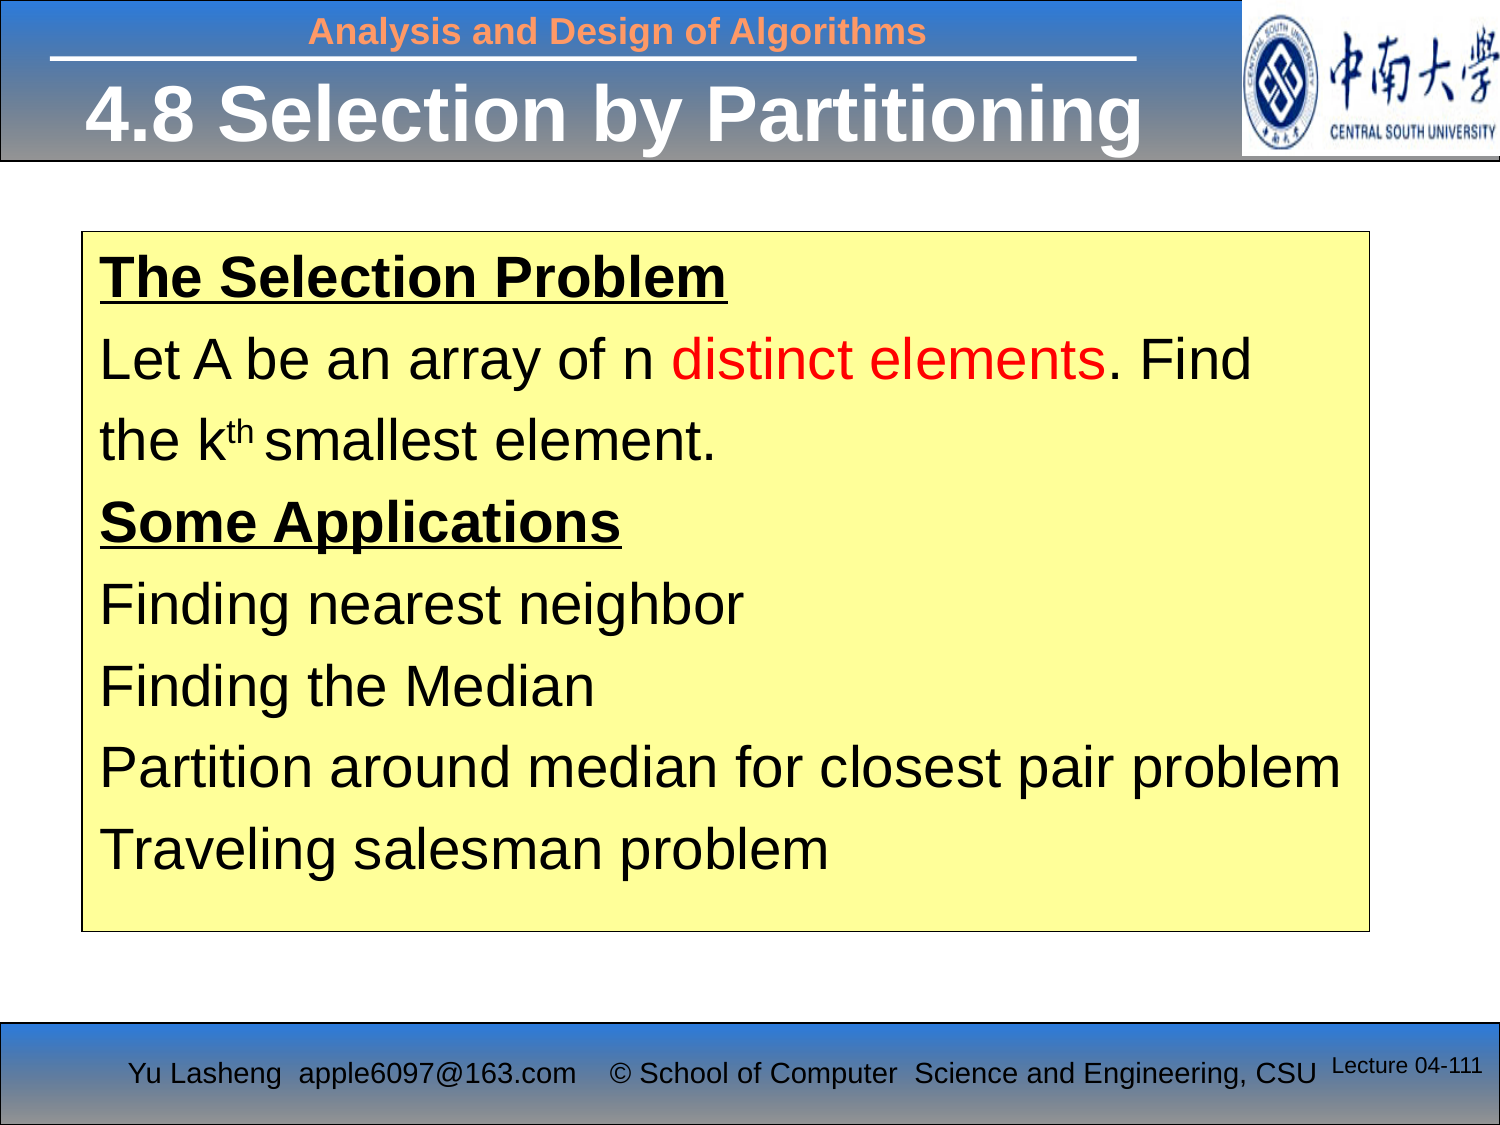

# 4.8 Selection by Partitioning

The Selection Problem
Let A be an array of n distinct elements. Find
the kth smallest element.
Some Applications
Finding nearest neighbor
Finding the Median
Partition around median for closest pair problem
Traveling salesman problem
Lecture 04-111